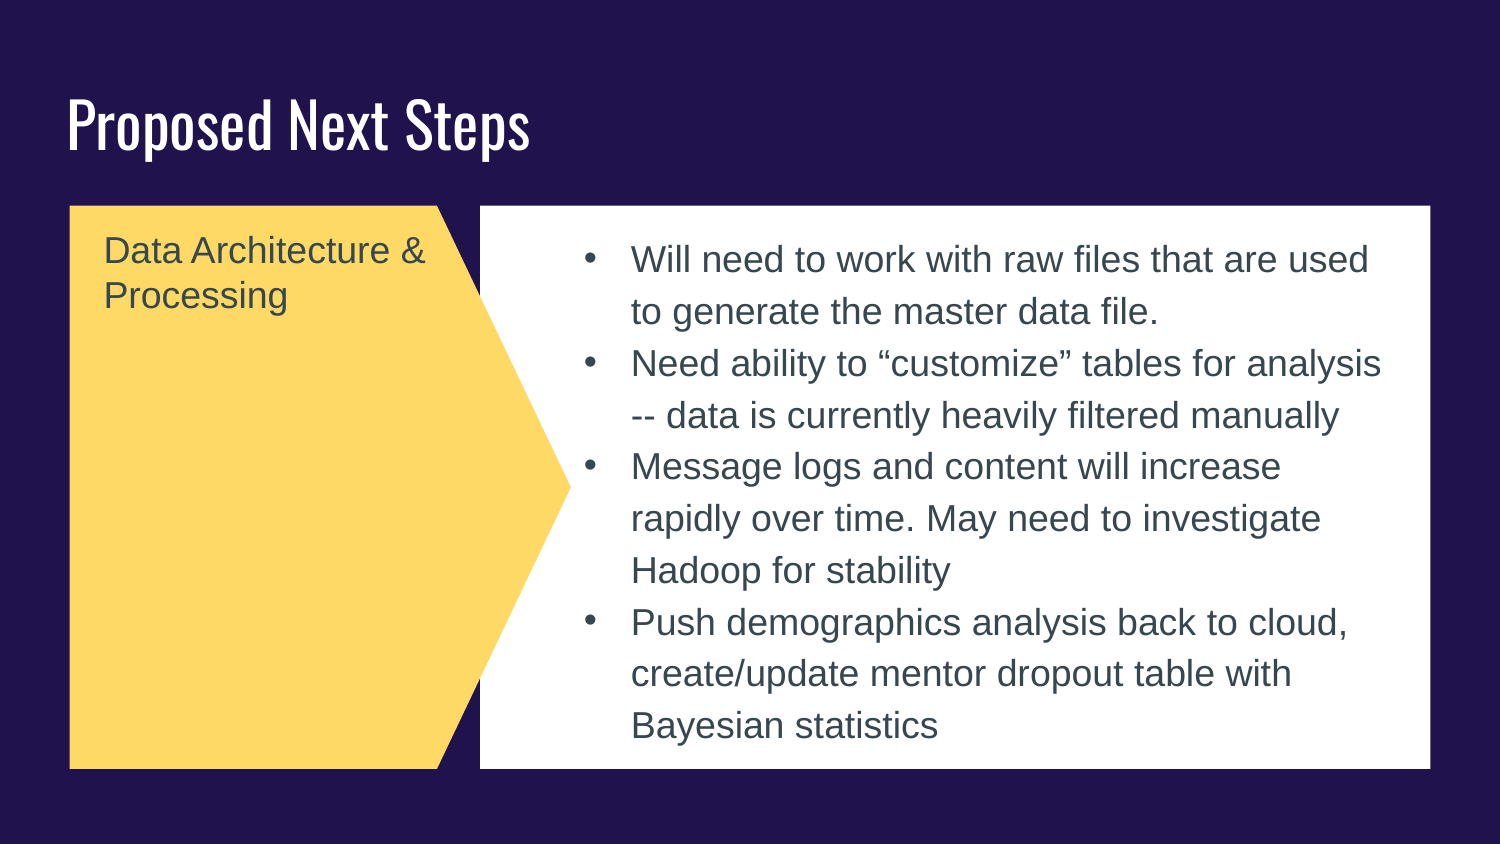

# Proposed Next Steps

Data Architecture & Processing
Will need to work with raw files that are used to generate the master data file.
Need ability to “customize” tables for analysis -- data is currently heavily filtered manually
Message logs and content will increase rapidly over time. May need to investigate Hadoop for stability
Push demographics analysis back to cloud, create/update mentor dropout table with Bayesian statistics